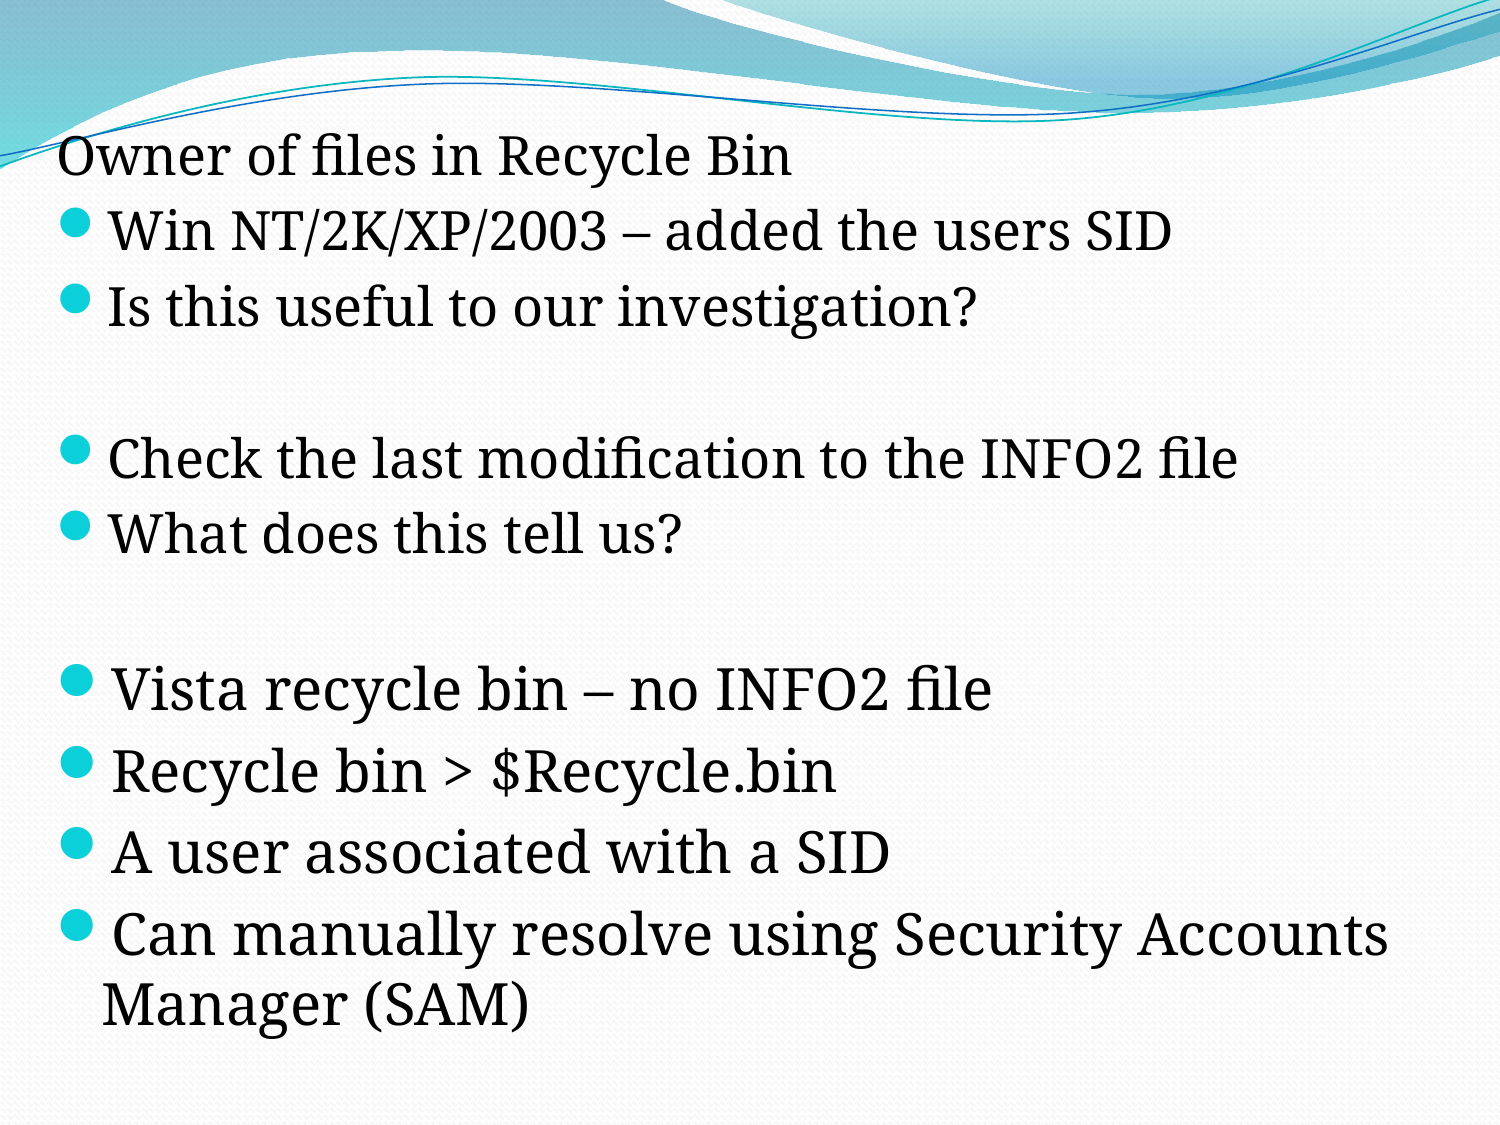

Owner of files in Recycle Bin
Win NT/2K/XP/2003 – added the users SID
Is this useful to our investigation?

Check the last modification to the INFO2 file
What does this tell us?

Vista recycle bin – no INFO2 file
Recycle bin > $Recycle.bin
A user associated with a SID
Can manually resolve using Security Accounts Manager (SAM)